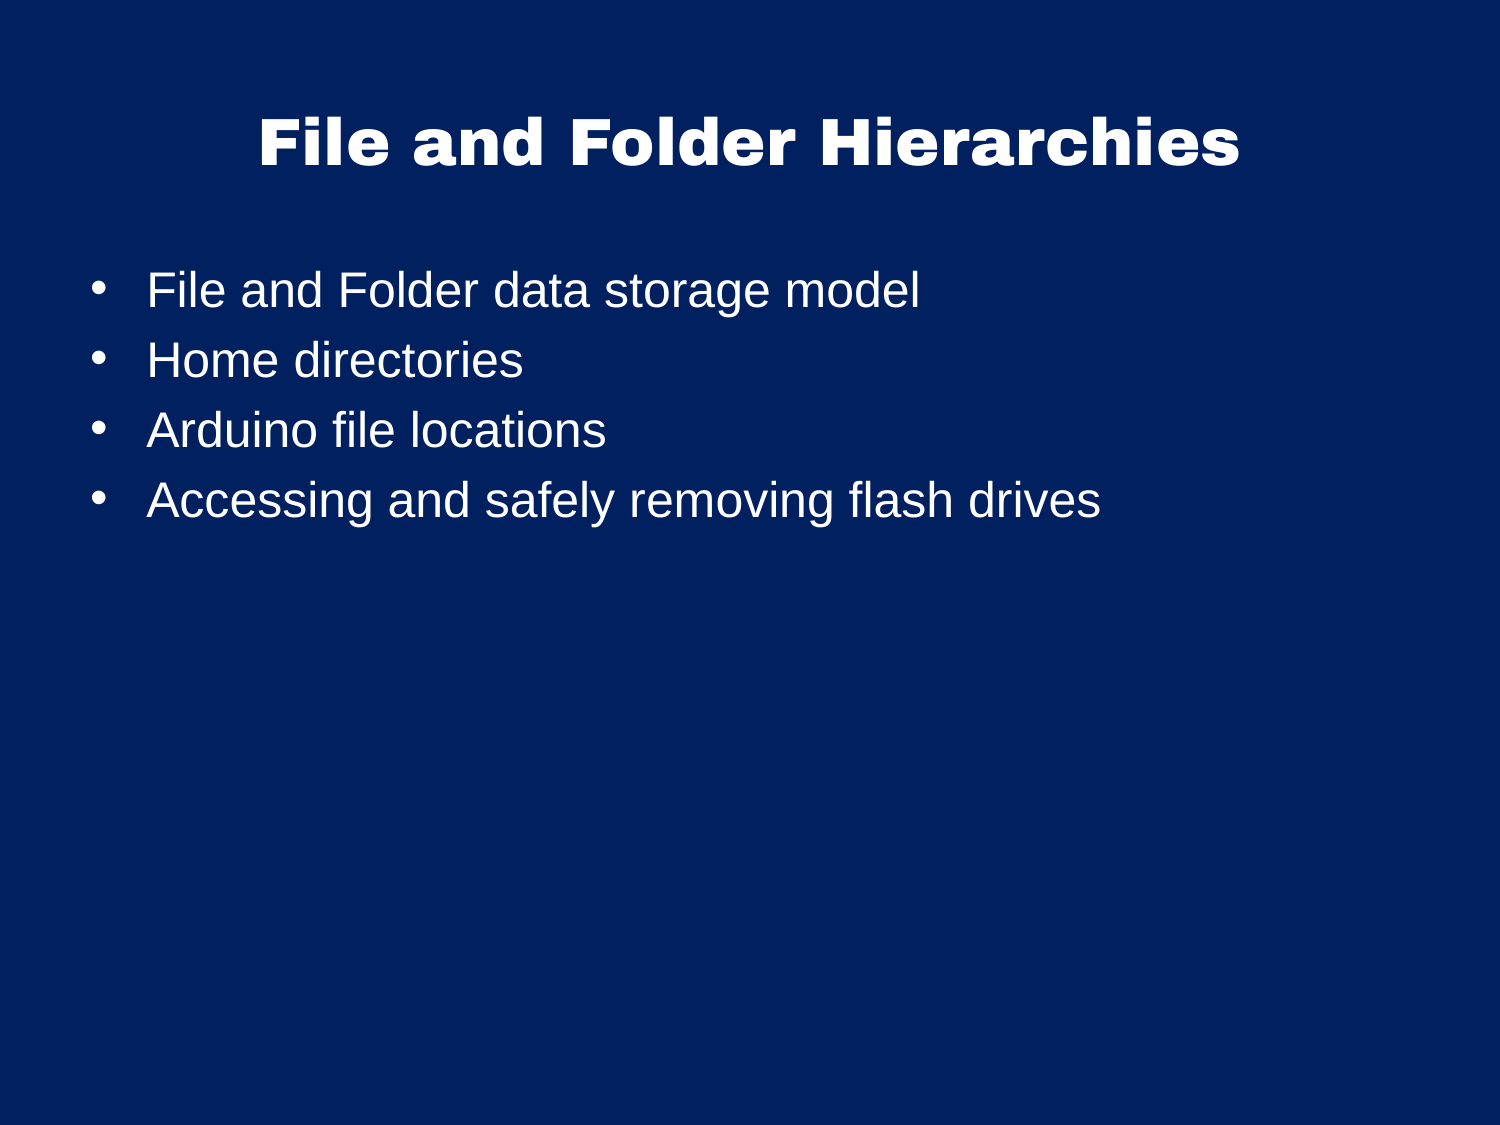

# File and Folder Hierarchies
File and Folder data storage model
Home directories
Arduino file locations
Accessing and safely removing flash drives